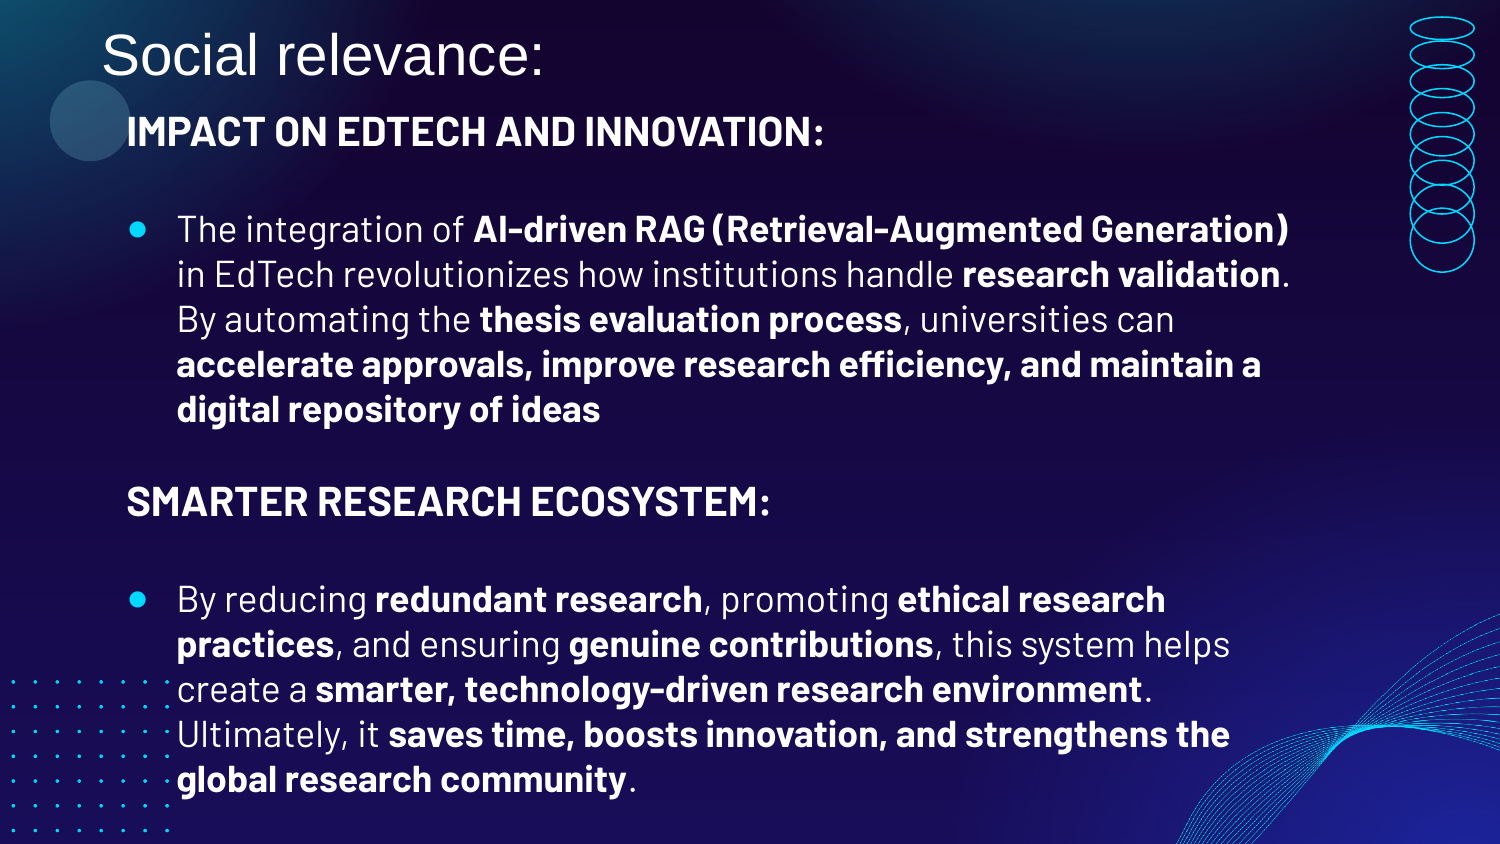

# Social relevance:
IMPACT ON EDTECH AND INNOVATION:

The integration of AI-driven RAG (Retrieval-Augmented Generation) in EdTech revolutionizes how institutions handle research validation. By automating the thesis evaluation process, universities can accelerate approvals, improve research efficiency, and maintain a digital repository of ideas

SMARTER RESEARCH ECOSYSTEM:

By reducing redundant research, promoting ethical research practices, and ensuring genuine contributions, this system helps create a smarter, technology-driven research environment. Ultimately, it saves time, boosts innovation, and strengthens the global research community.